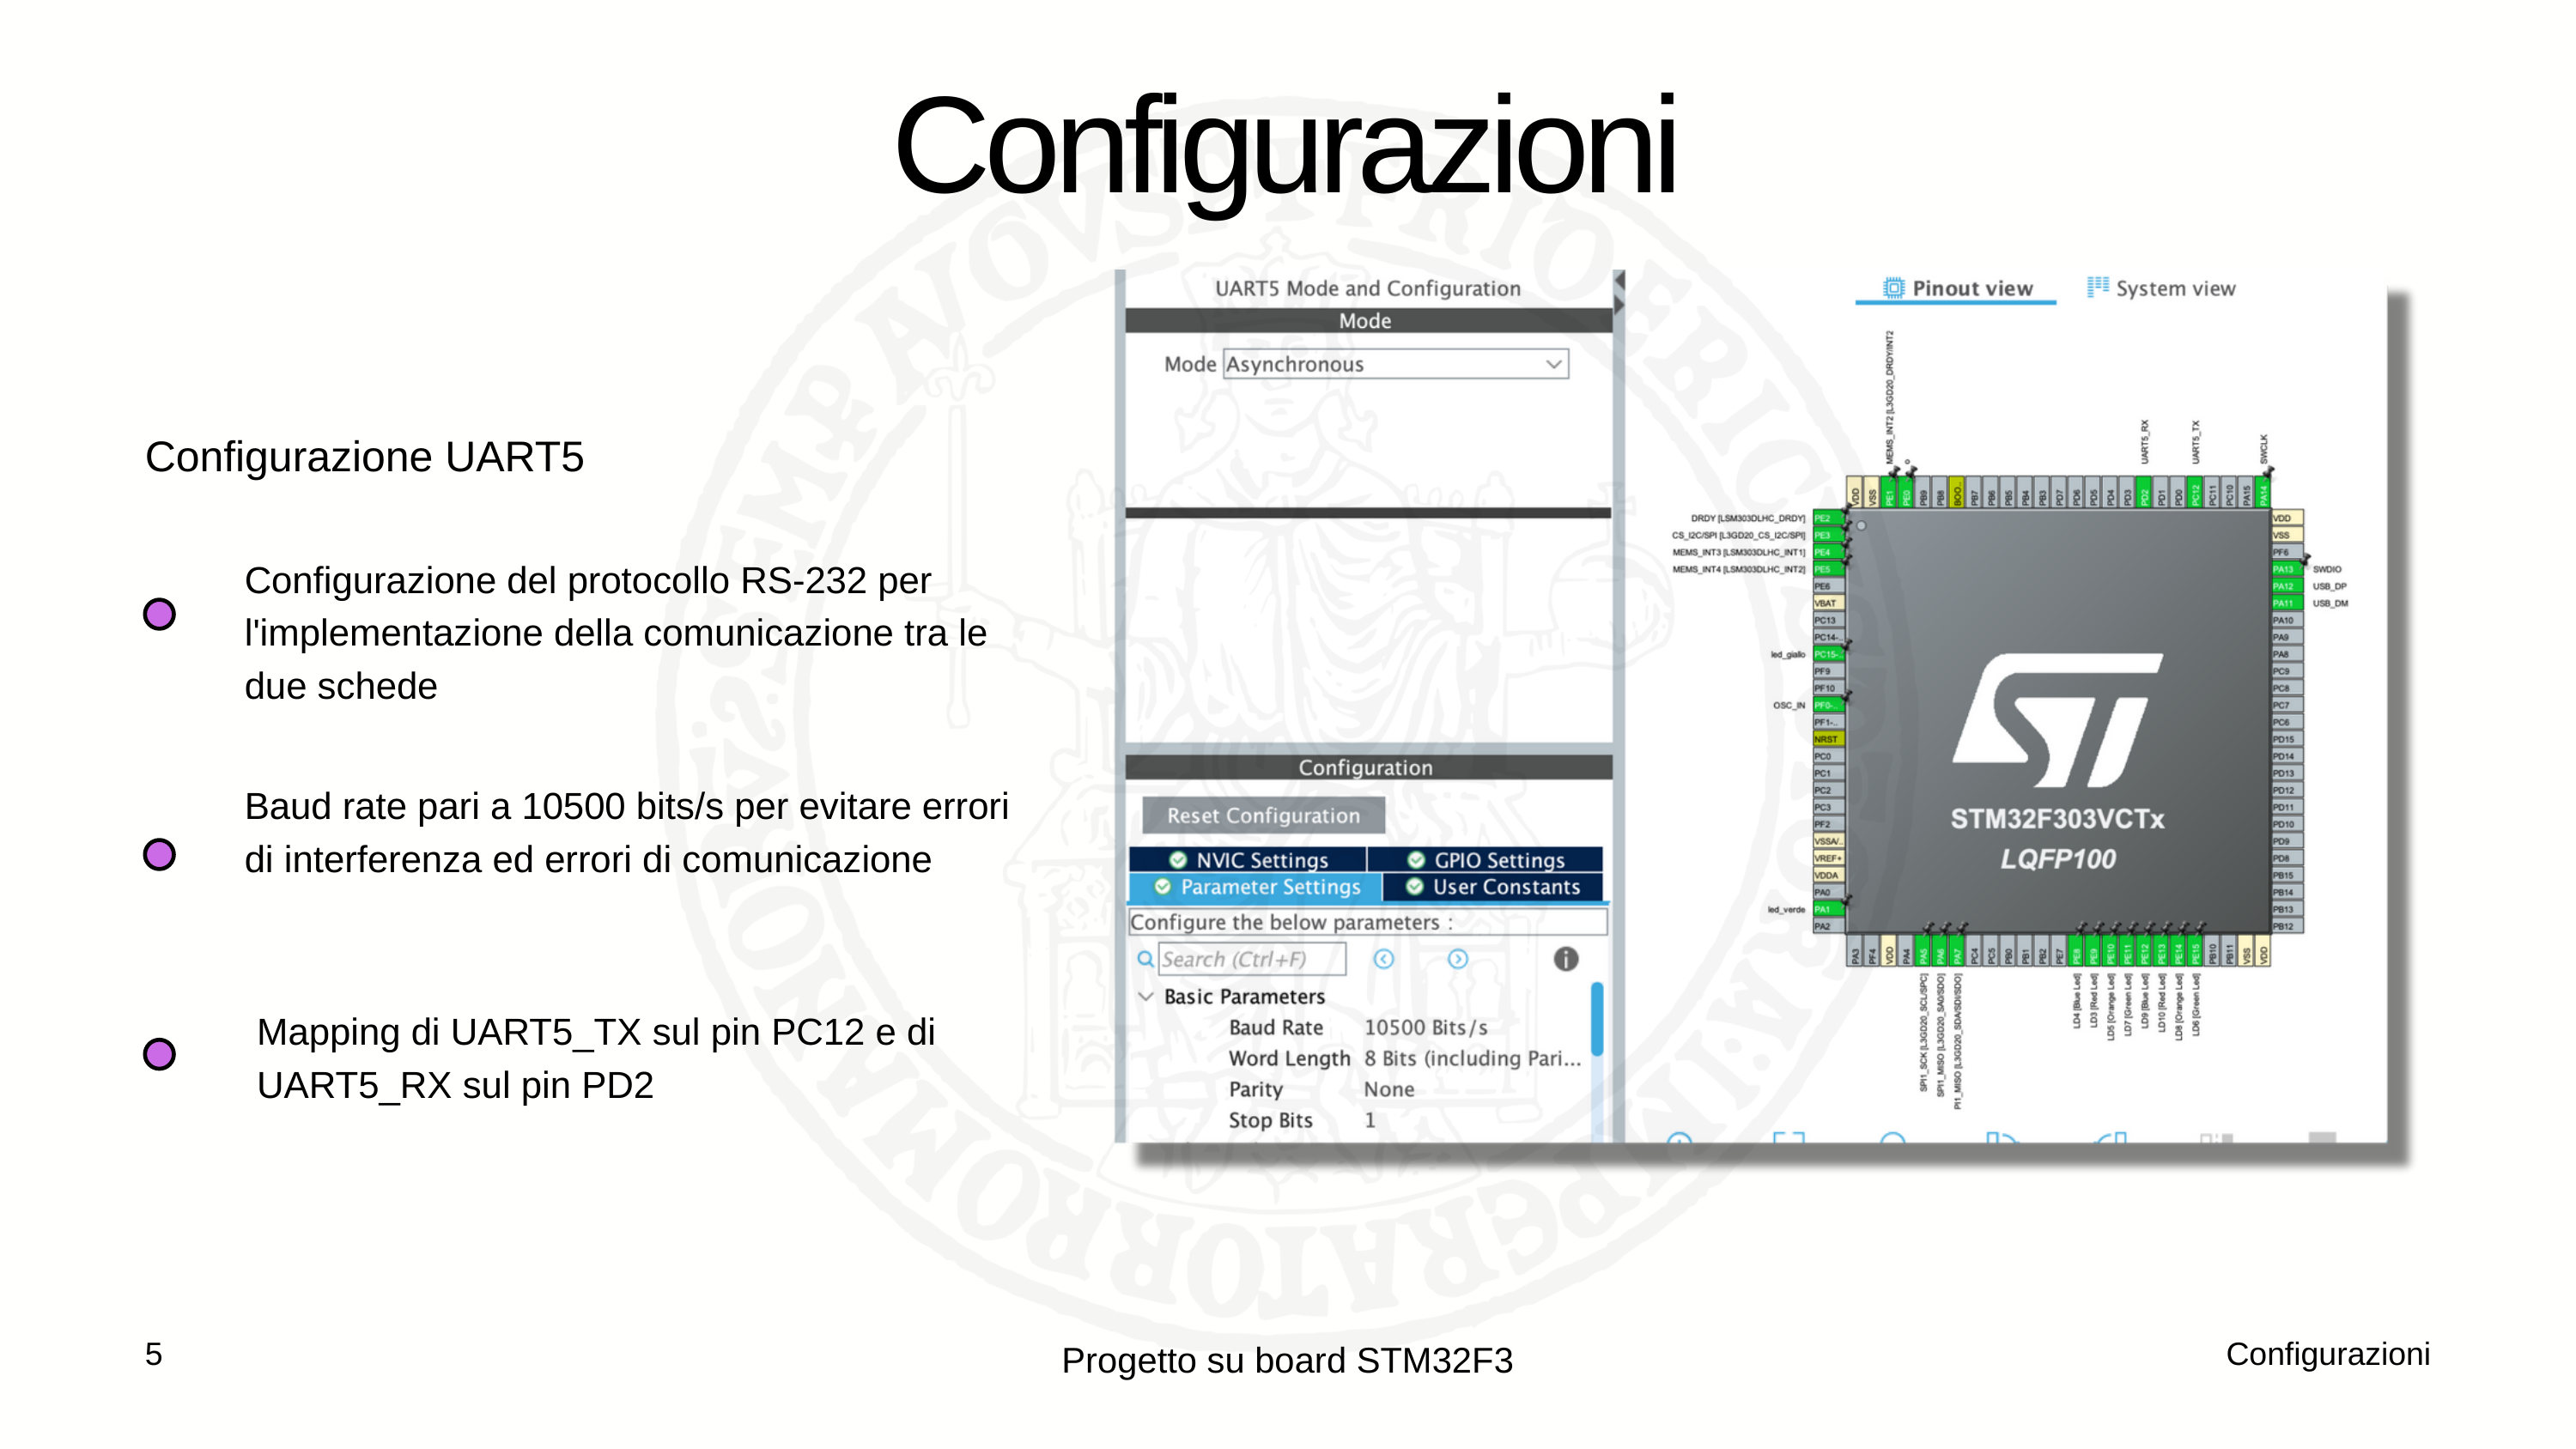

Configurazioni

Configurazione UART5
Configurazione del protocollo RS-232 per l'implementazione della comunicazione tra le due schede

Baud rate pari a 10500 bits/s per evitare errori di interferenza ed errori di comunicazione

Mapping di UART5_TX sul pin PC12 e di UART5_RX sul pin PD2

5
Configurazioni
Progetto su board STM32F3